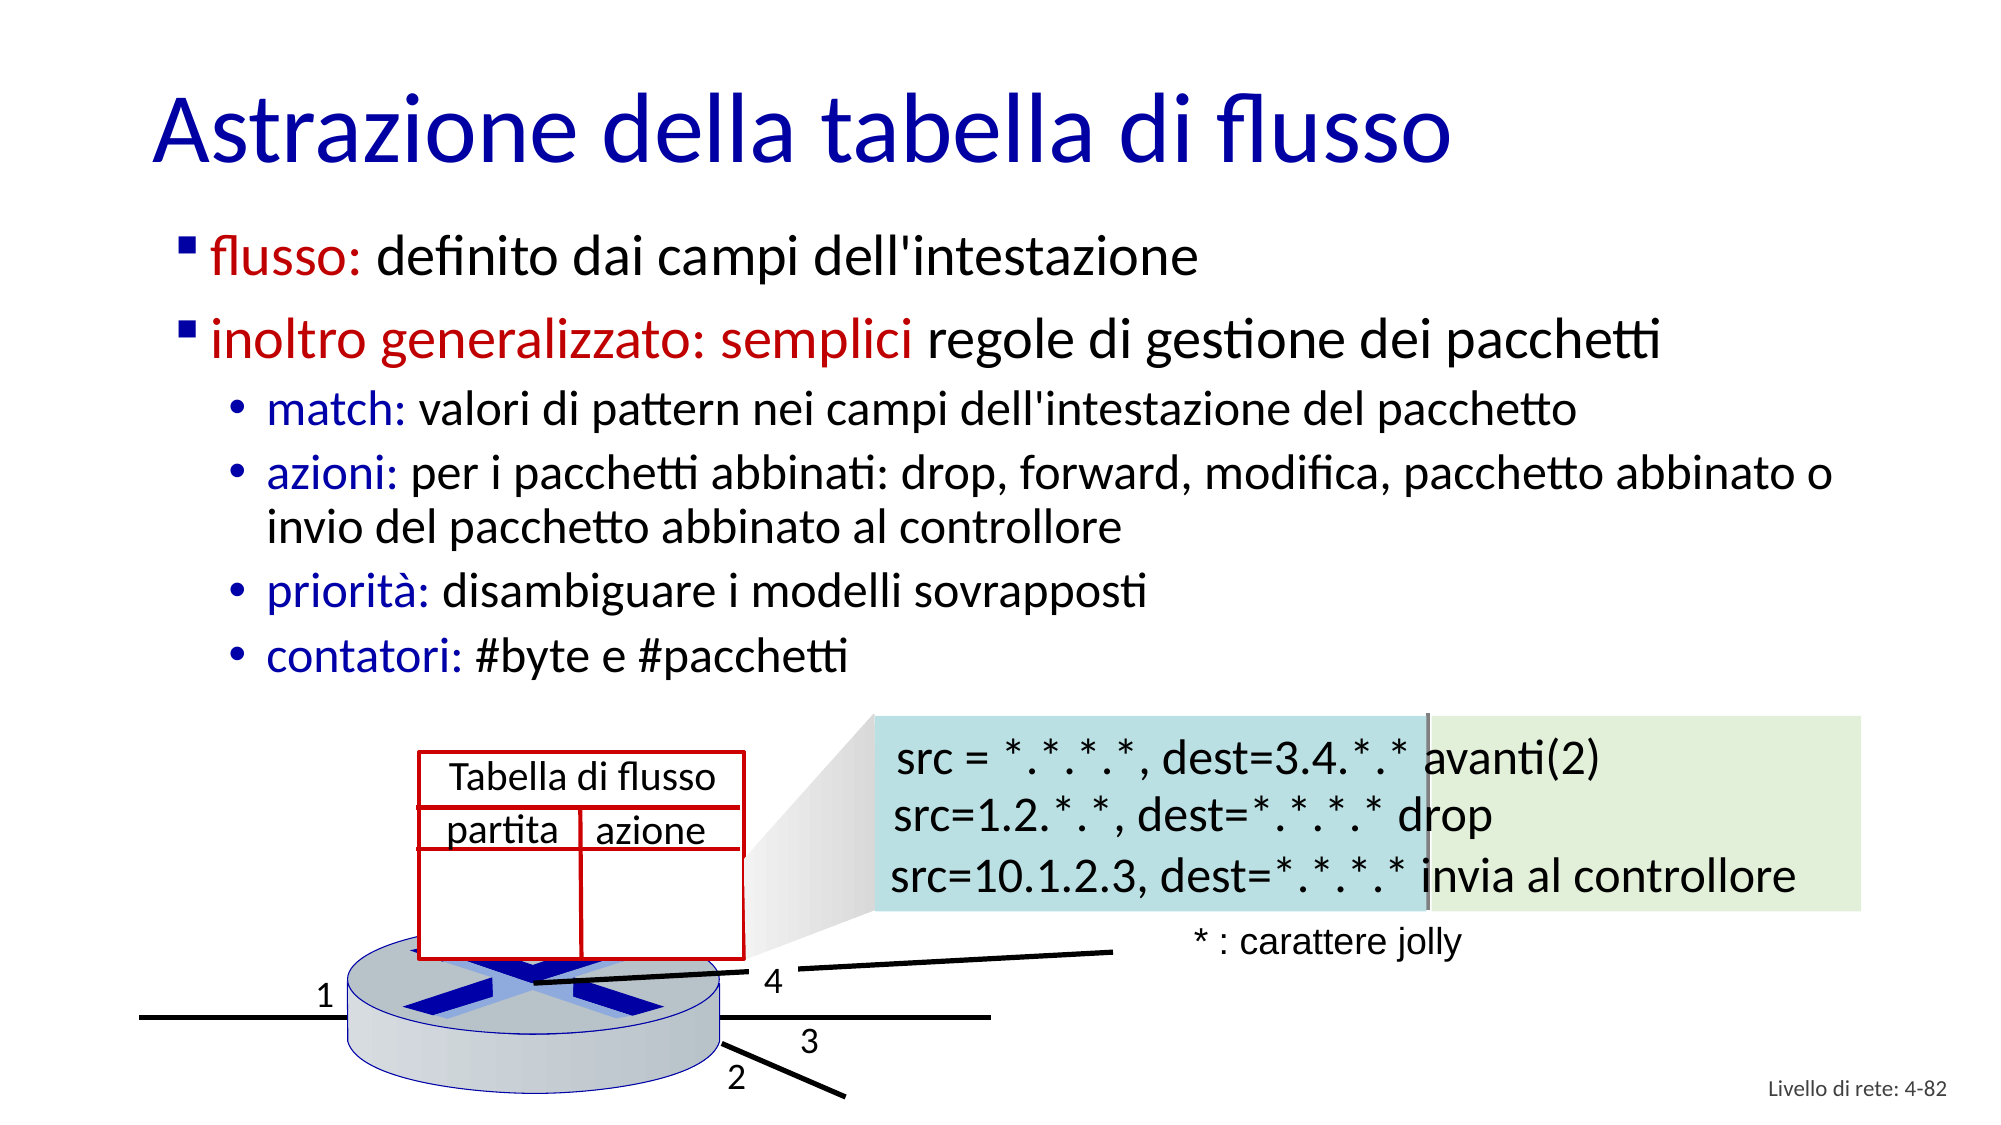

# Astrazione della tabella di flusso
flusso: definito dai campi dell'intestazione
inoltro generalizzato: semplici regole di gestione dei pacchetti
match: valori di pattern nei campi dell'intestazione del pacchetto
azioni: per i pacchetti abbinati: drop, forward, modifica, pacchetto abbinato o invio del pacchetto abbinato al controllore
priorità: disambiguare i modelli sovrapposti
contatori: #byte e #pacchetti

src = *.*.*.*, dest=3.4.*.* avanti(2)
src=1.2.*.*, dest=*.*.*.* drop
src=10.1.2.3, dest=*.*.*.* invia al controllore
* : carattere jolly
Tabella di flusso

partita
azione

4
1
3
2
Livello di rete: 4-82